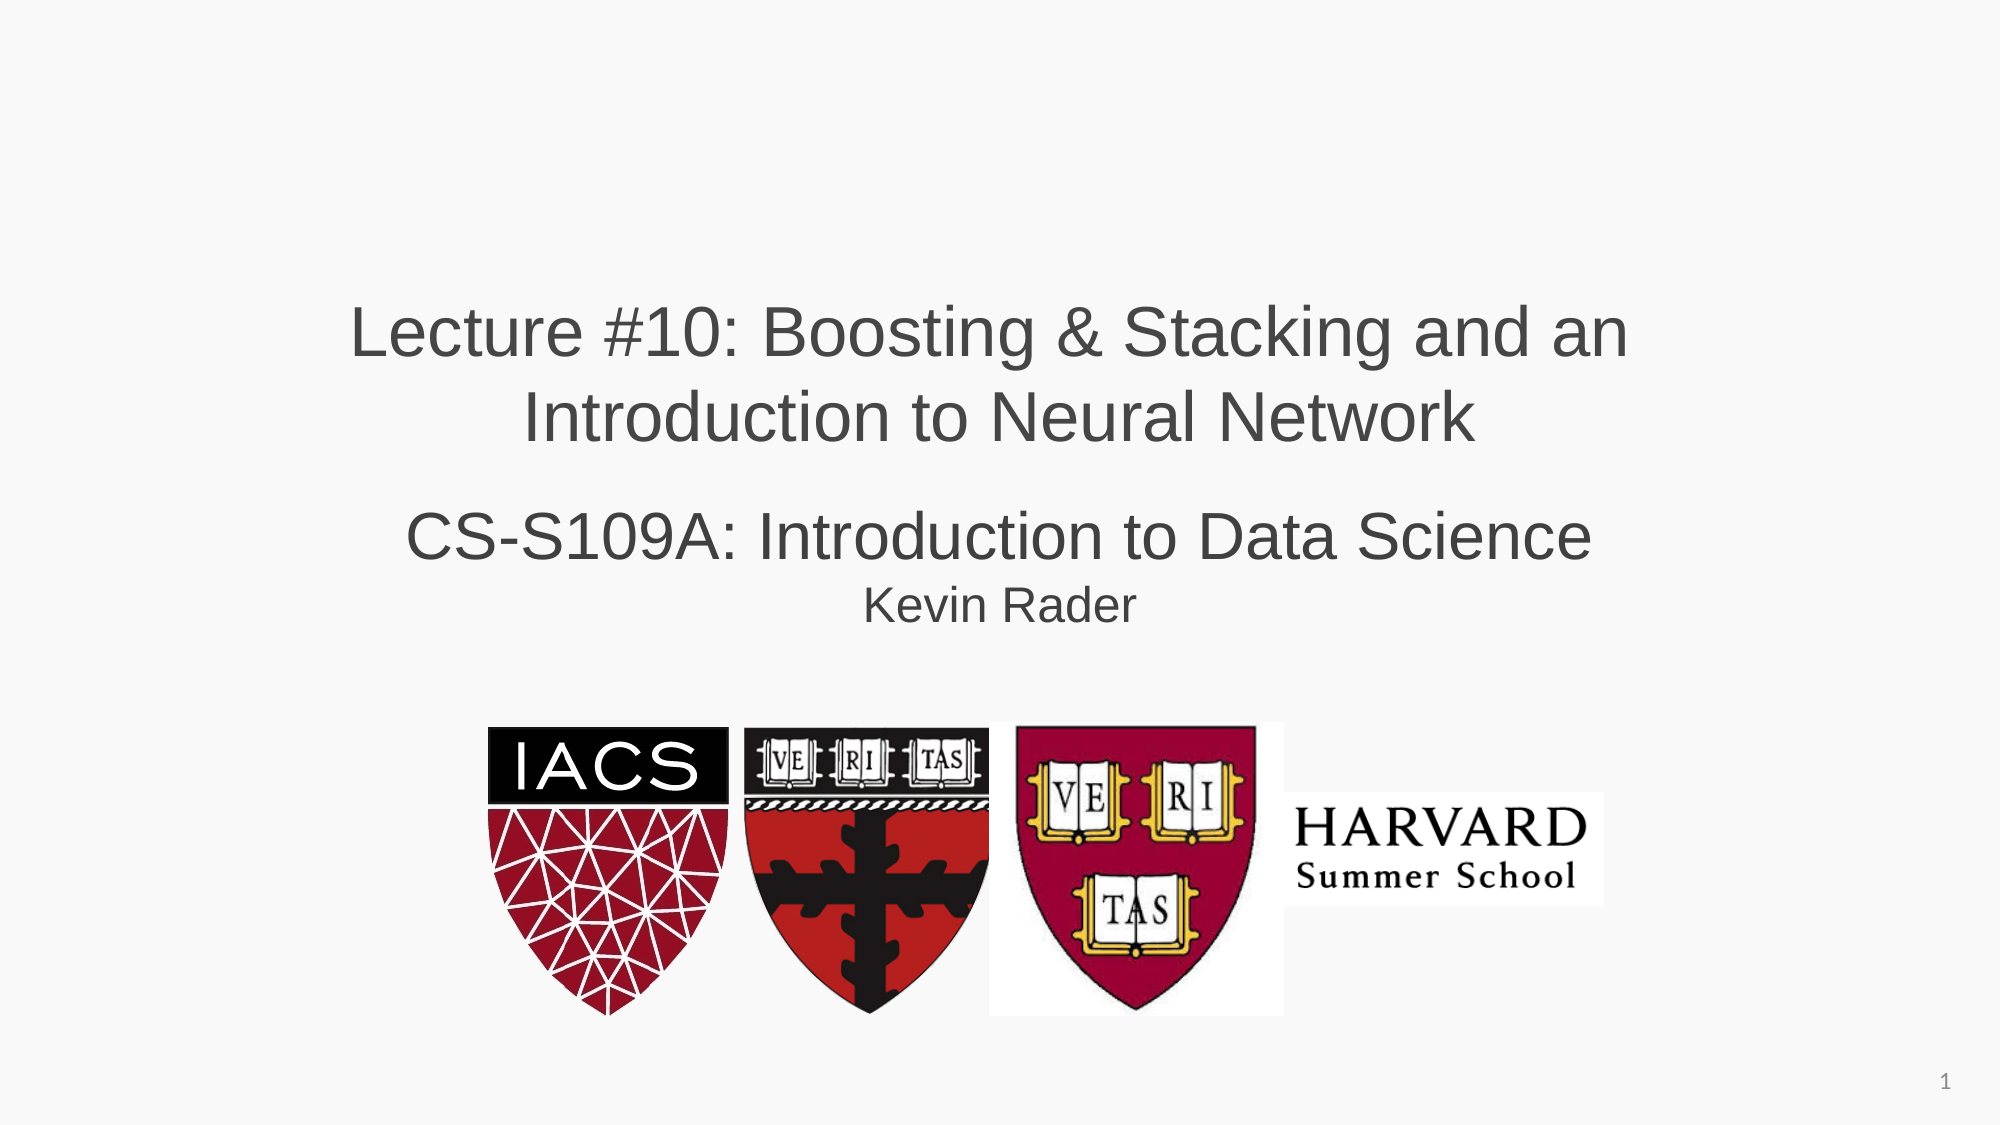

# Lecture #10: Boosting & Stacking and an Introduction to Neural Network
1